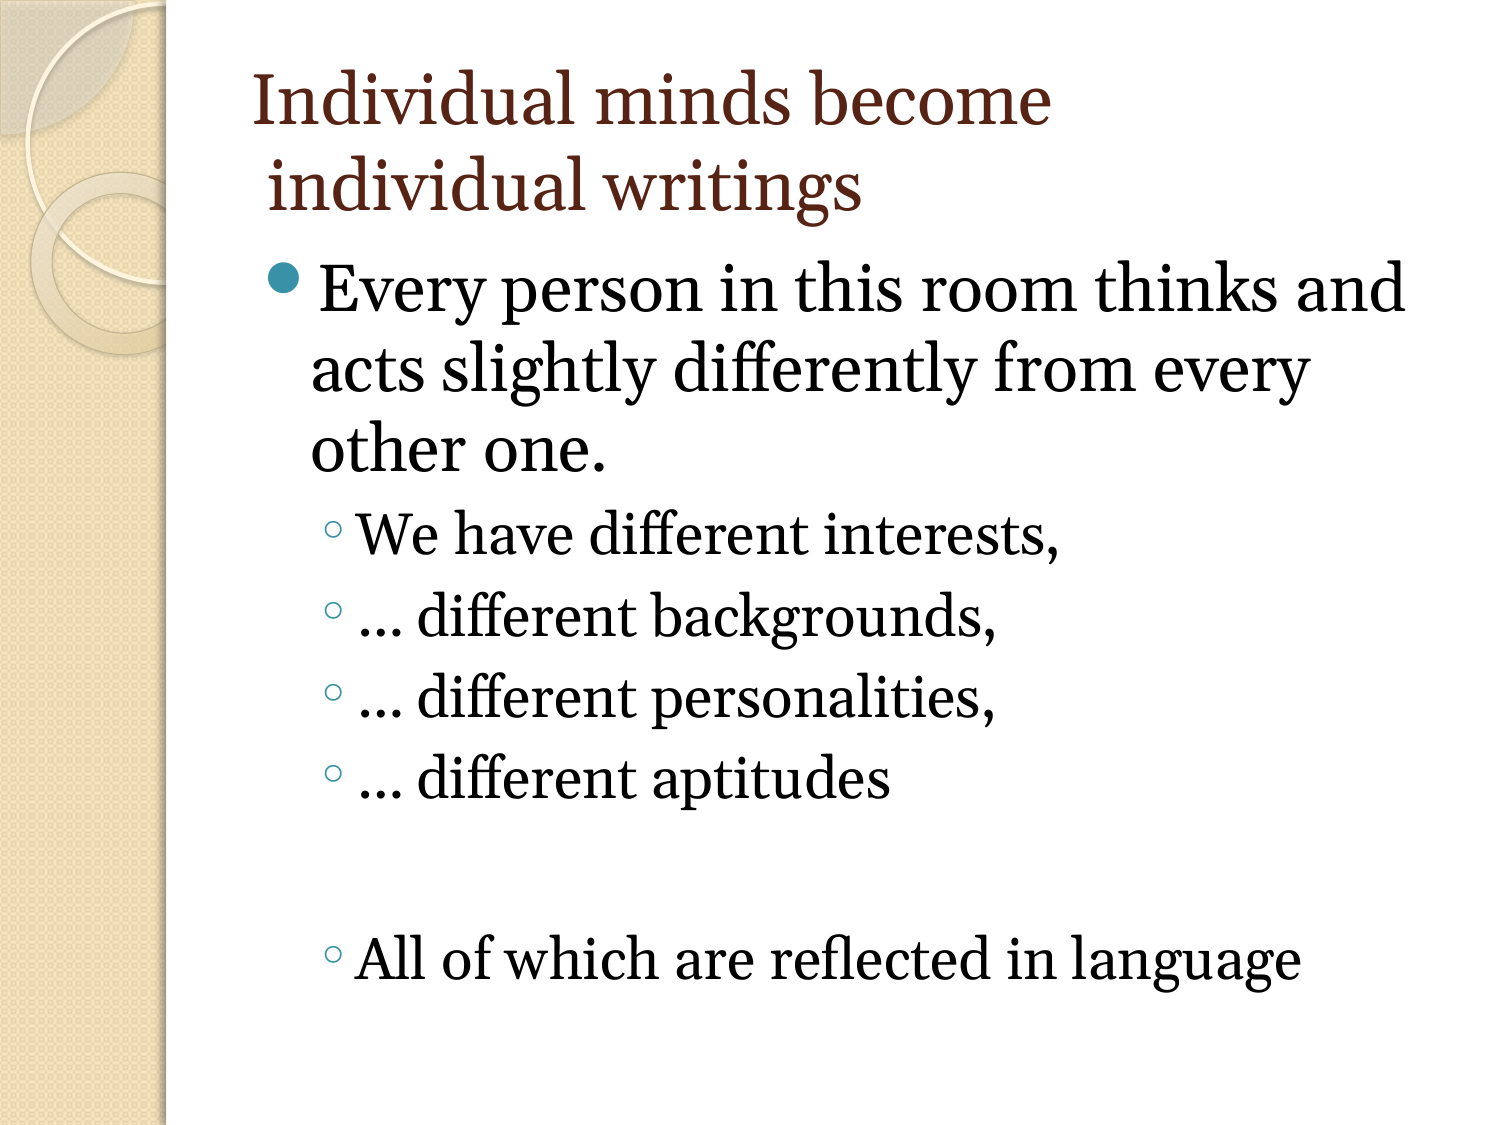

# Individual minds become individual writings
Every person in this room thinks and acts slightly differently from every other one.
We have different interests,
… different backgrounds,
… different personalities,
… different aptitudes

All of which are reflected in language